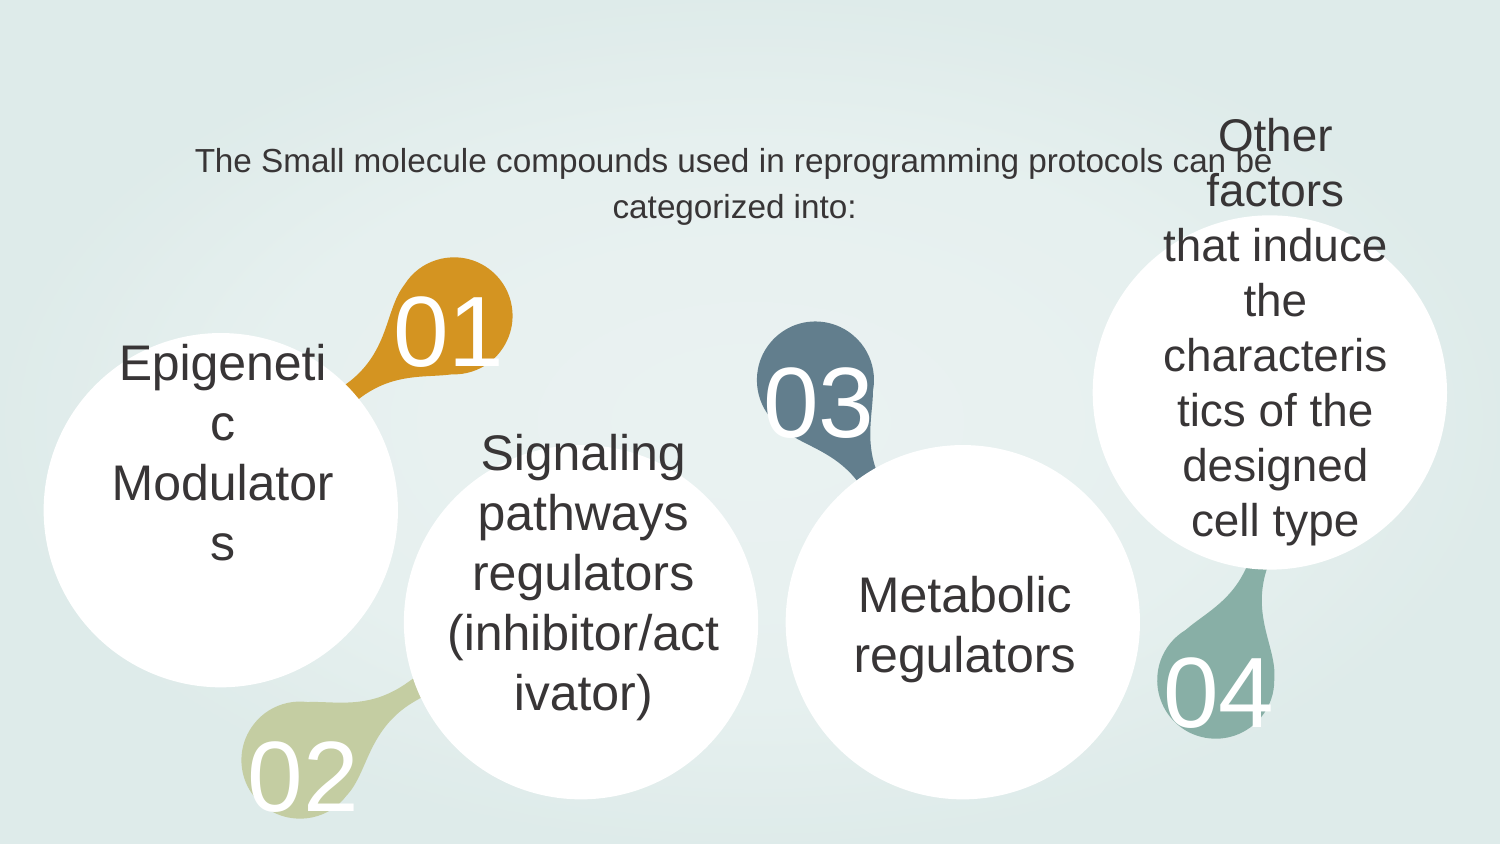

The Small molecule compounds used in reprogramming protocols can be categorized into:

01

03

Other factors that induce the characteristics of the designed cell type
Epigenetic Modulators

Metabolic regulators

Signaling pathways regulators (inhibitor/activator)
04
02